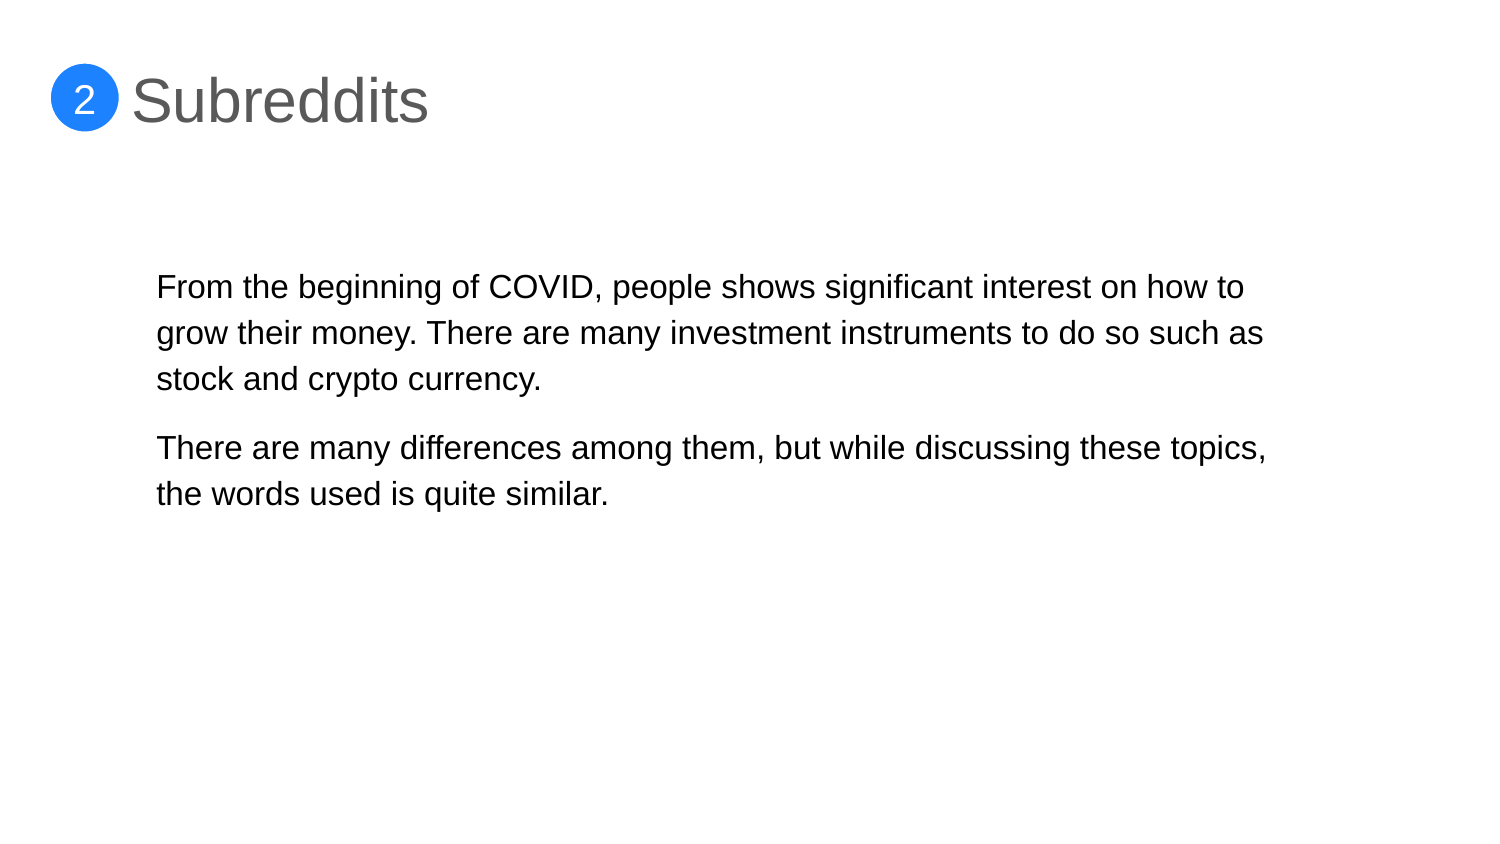

Subreddits
2
From the beginning of COVID, people shows significant interest on how to grow their money. There are many investment instruments to do so such as stock and crypto currency.
There are many differences among them, but while discussing these topics, the words used is quite similar.